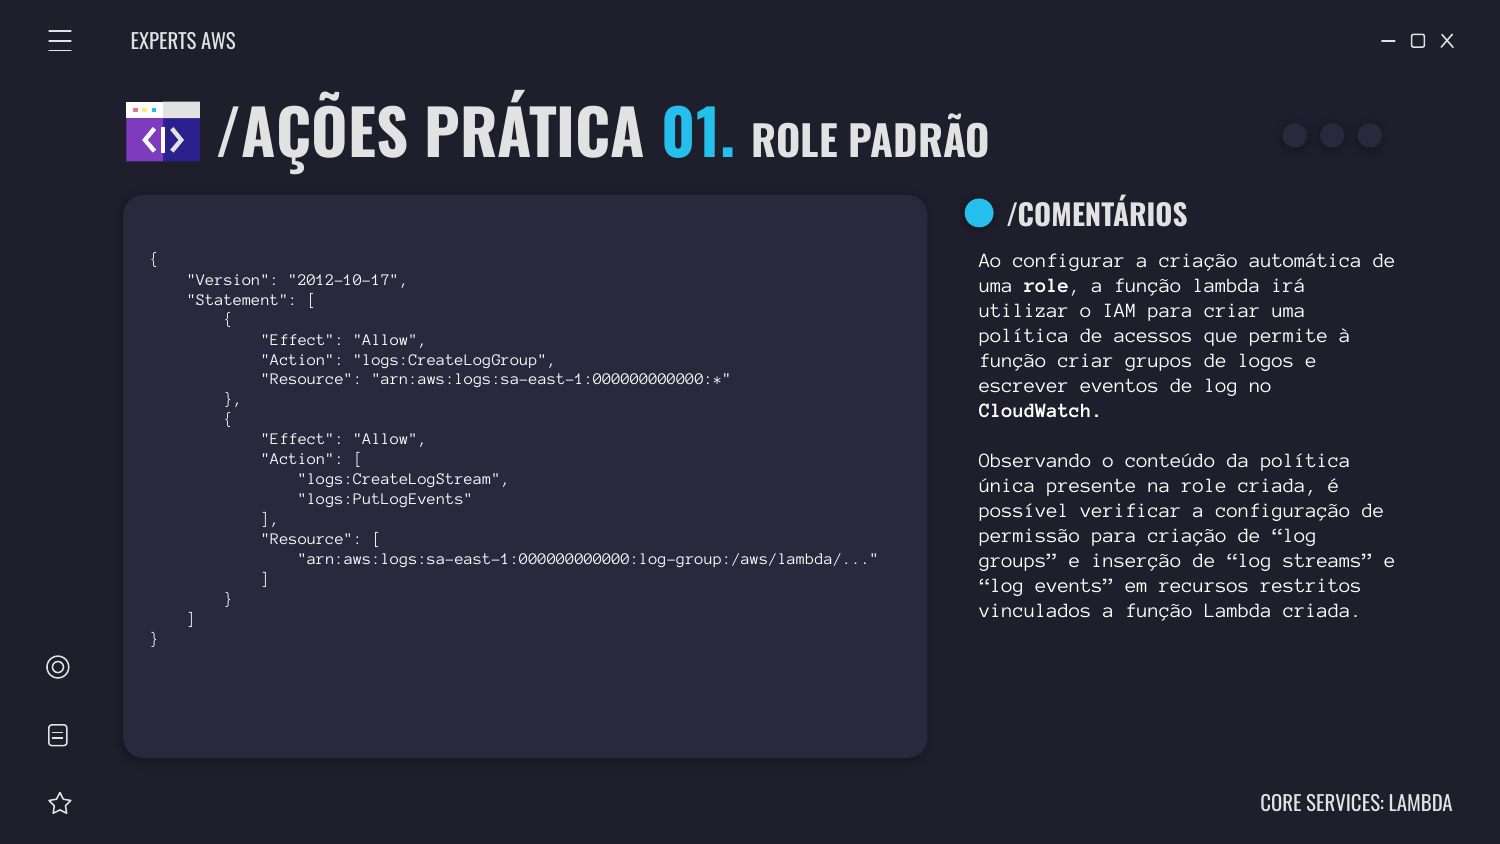

EXPERTS AWS

/AÇÕES PRÁTICA 01. ROLE PADRÃO

/COMENTÁRIOS

Ao configurar a criação automática de uma role, a função lambda irá utilizar o IAM para criar uma política de acessos que permite à função criar grupos de logos e escrever eventos de log no CloudWatch.

Observando o conteúdo da política única presente na role criada, é possível verificar a configuração de permissão para criação de “log groups” e inserção de “log streams” e “log events” em recursos restritos vinculados a função Lambda criada.
{
    "Version": "2012-10-17",
    "Statement": [
        {
            "Effect": "Allow",
            "Action": "logs:CreateLogGroup",
            "Resource": "arn:aws:logs:sa-east-1:000000000000:*"
        },
        {
            "Effect": "Allow",
            "Action": [
                "logs:CreateLogStream",
                "logs:PutLogEvents"
            ],
            "Resource": [
                "arn:aws:logs:sa-east-1:000000000000:log-group:/aws/lambda/..."
            ]
        }
    ]
}

CORE SERVICES: LAMBDA